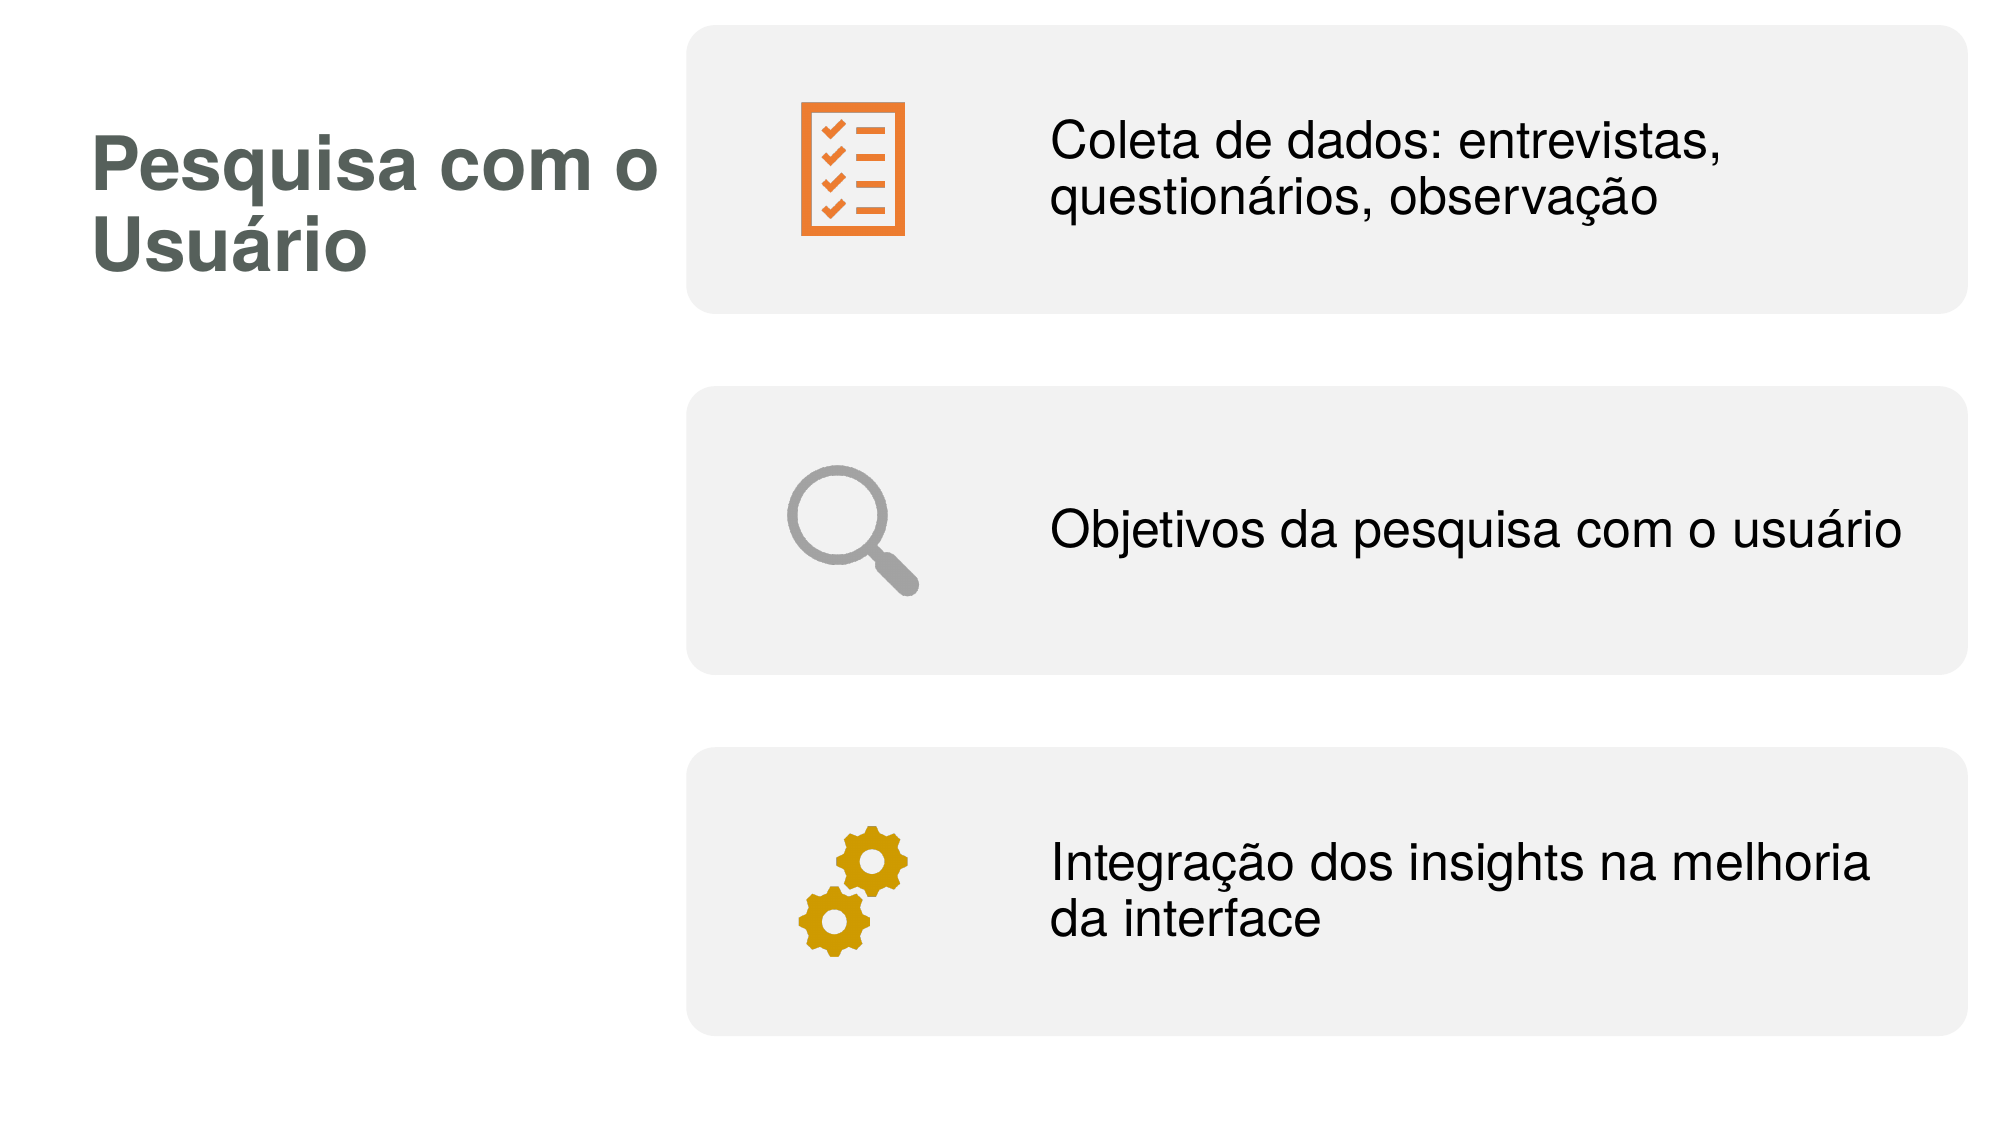

Coleta de dados: entrevistas, questionários, observação
Objetivos da pesquisa com o usuário
Integração dos insights na melhoria da interface
# Pesquisa com o Usuário